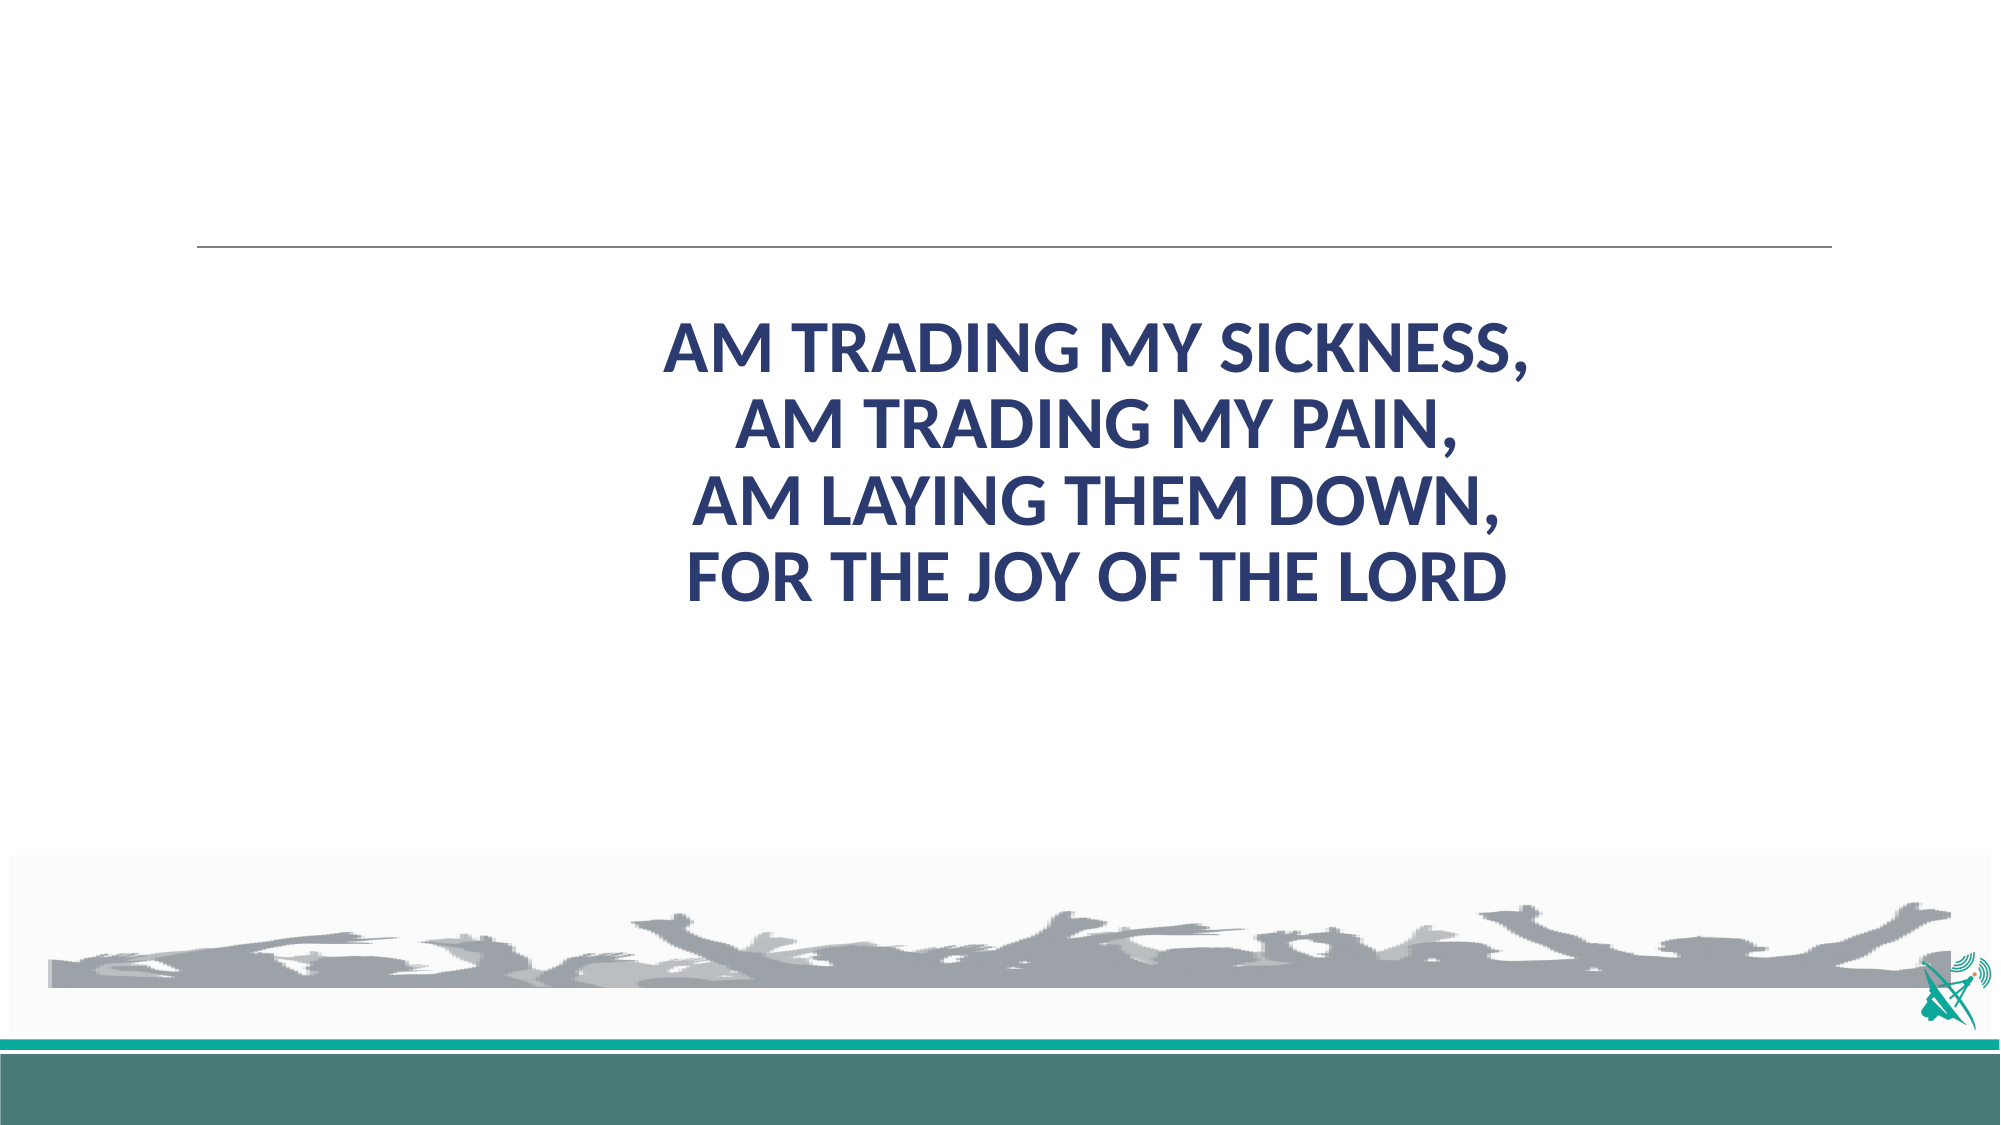

# AM TRADING MY SICKNESS, AM TRADING MY PAIN, AM LAYING THEM DOWN, FOR THE JOY OF THE LORD